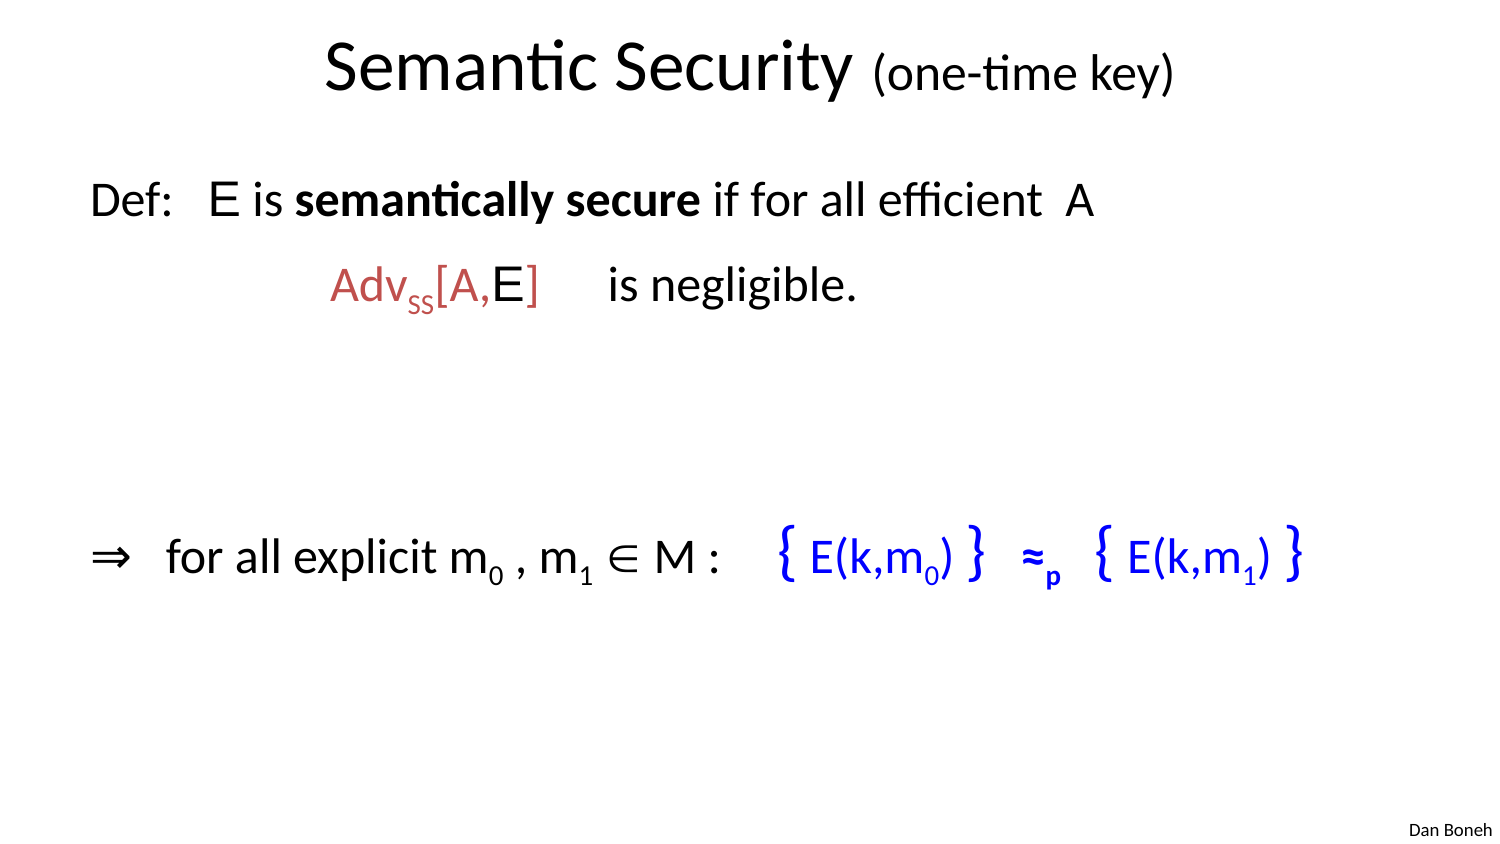

# Semantic Security (one-time key)
Def:   E is semantically secure if for all efficient  A
	        AdvSS[A,E]    is negligible.

⇒   for all explicit m0 , m1  ∈ M :     { E(k,m0) }   ≈p   { E(k,m1) }